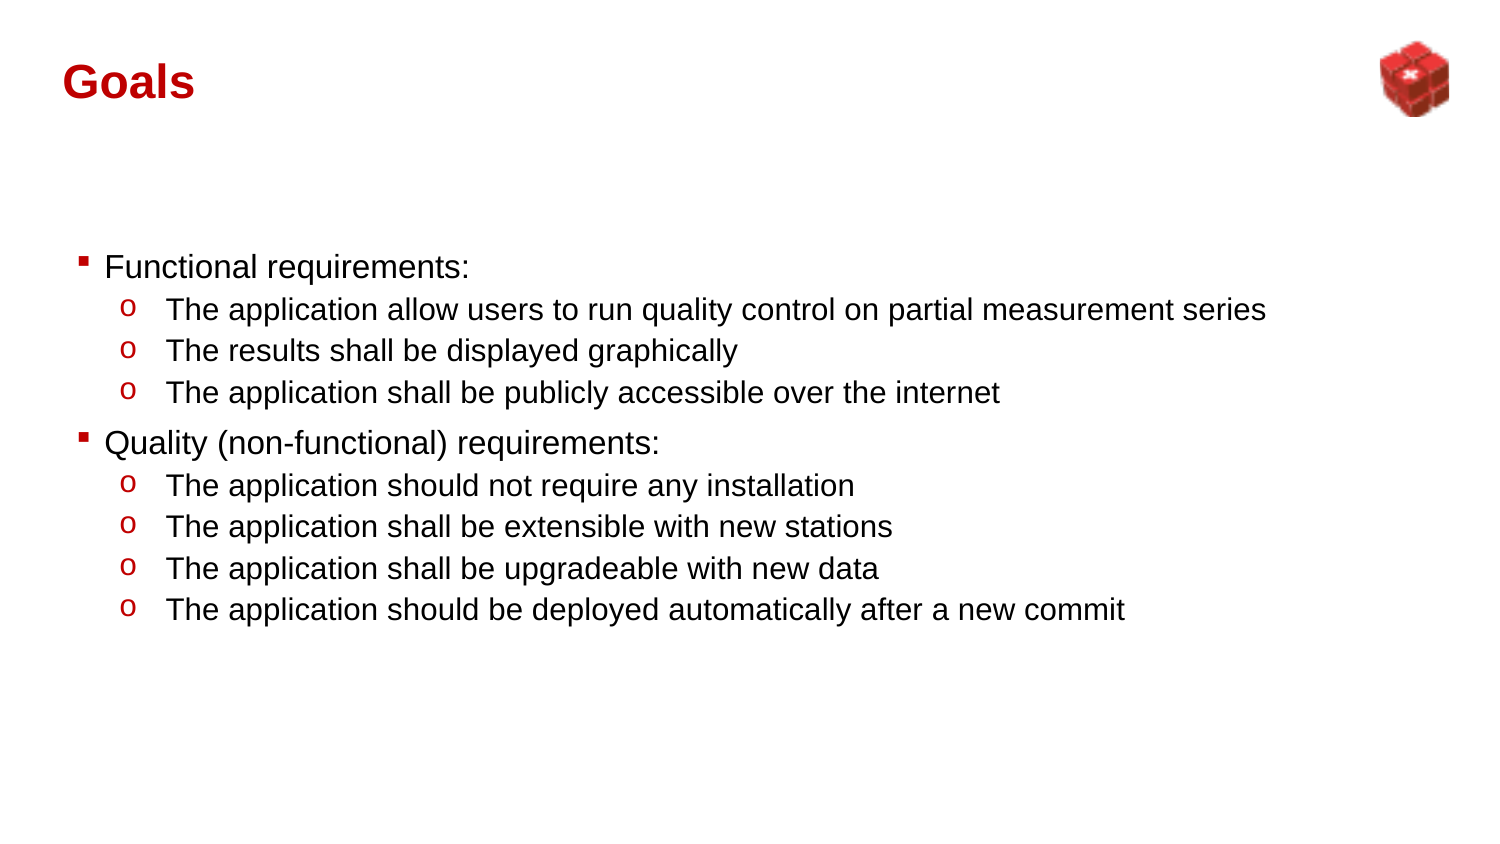

# Goals
Functional requirements:
The application allow users to run quality control on partial measurement series
The results shall be displayed graphically
The application shall be publicly accessible over the internet
Quality (non-functional) requirements:
The application should not require any installation
The application shall be extensible with new stations
The application shall be upgradeable with new data
The application should be deployed automatically after a new commit